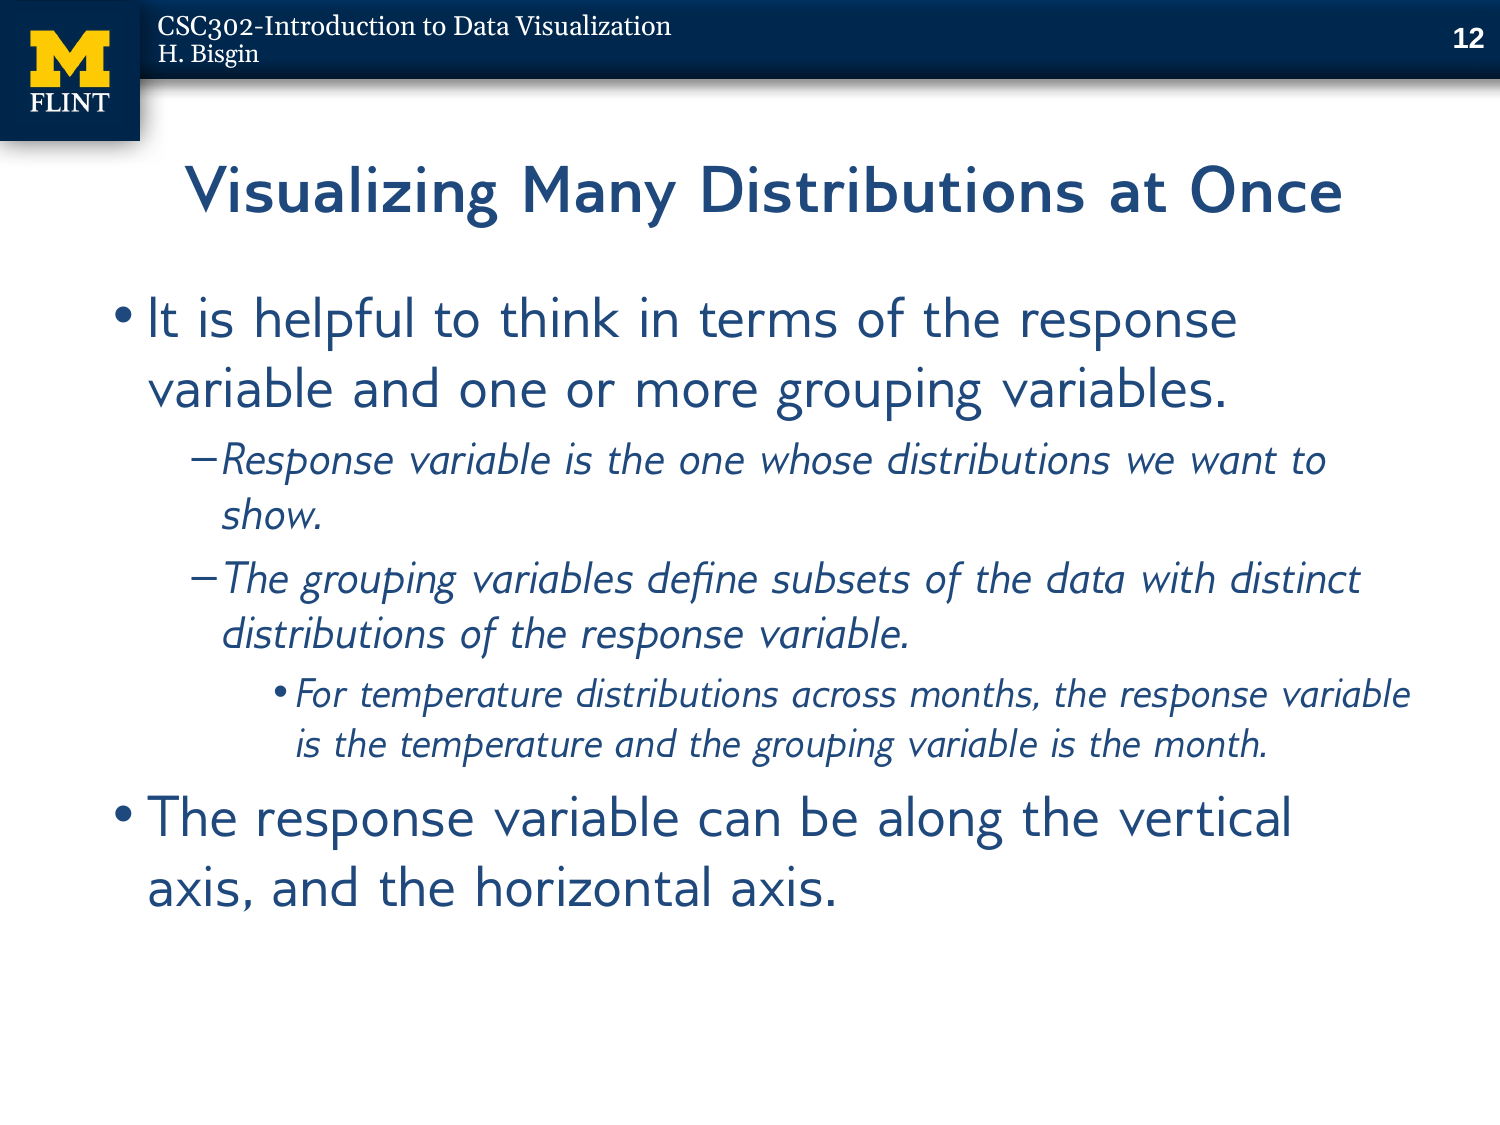

12
# Visualizing Many Distributions at Once
It is helpful to think in terms of the response variable and one or more grouping variables.
Response variable is the one whose distributions we want to show.
The grouping variables define subsets of the data with distinct distributions of the response variable.
For temperature distributions across months, the response variable is the temperature and the grouping variable is the month.
The response variable can be along the vertical axis, and the horizontal axis.